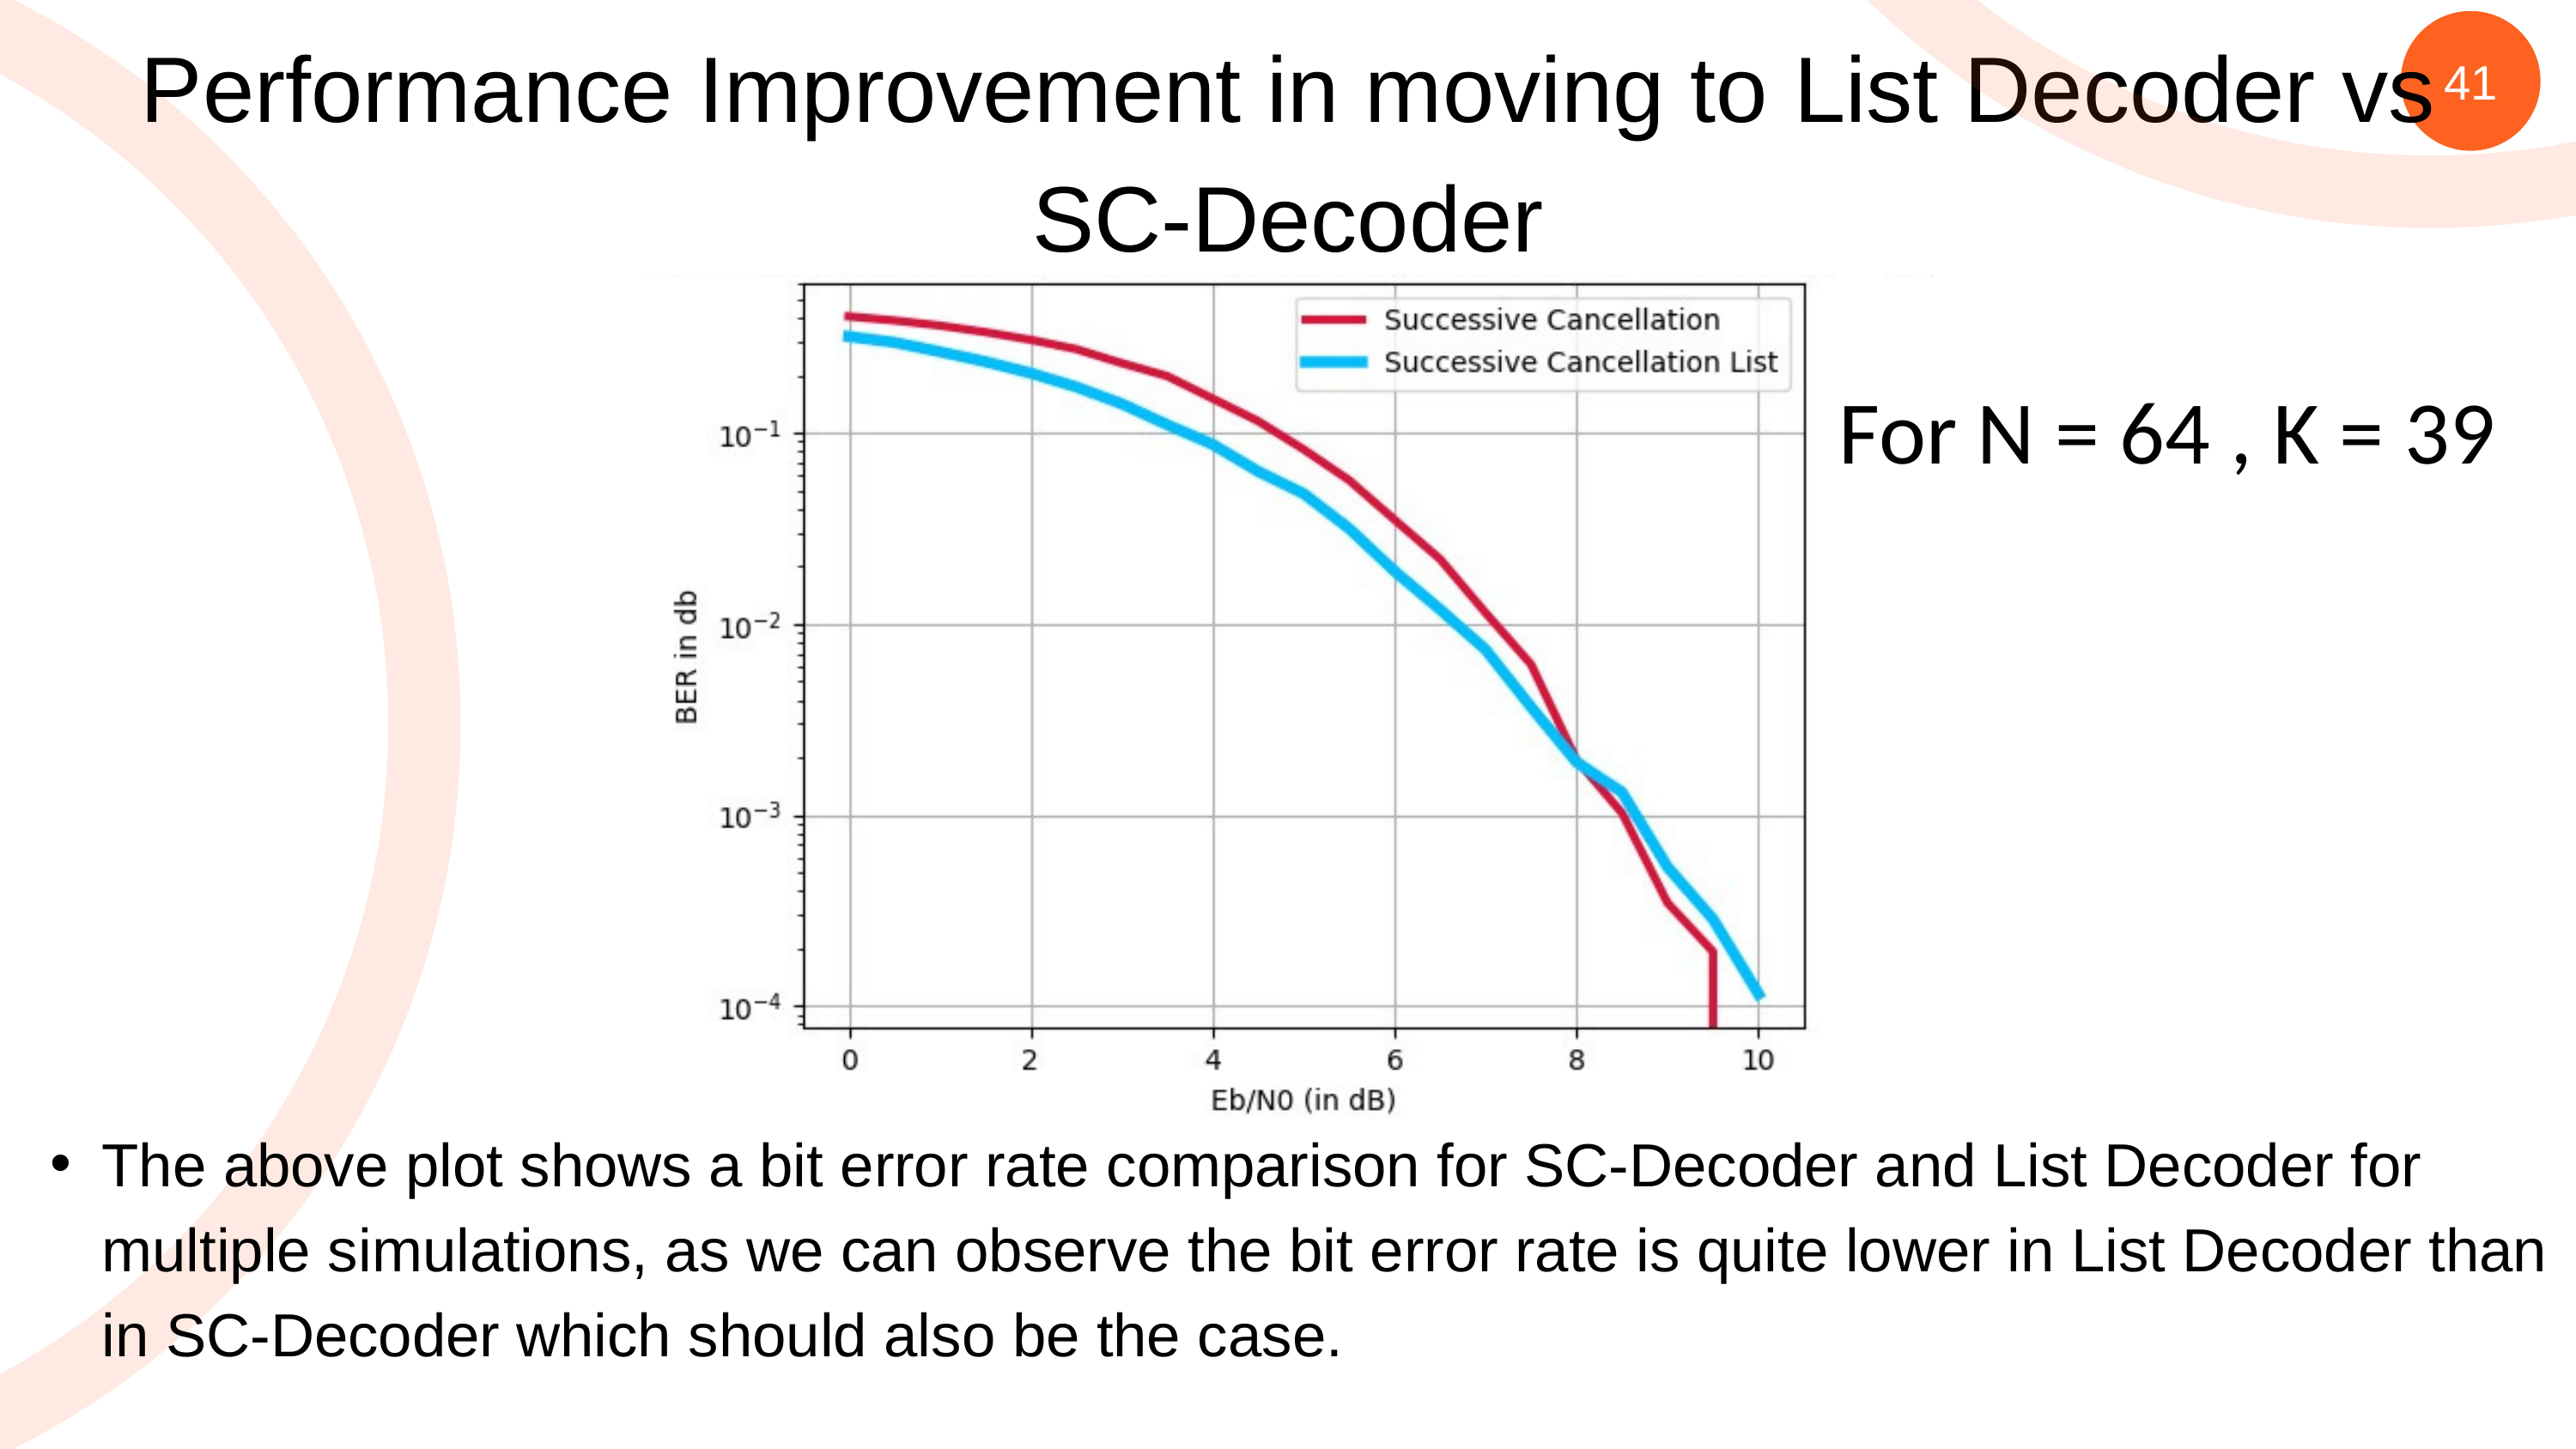

Performance Improvement in moving to List Decoder vs SC-Decoder

41

For N = 64 , K = 39
The above plot shows a bit error rate comparison for SC-Decoder and List Decoder for multiple simulations, as we can observe the bit error rate is quite lower in List Decoder than in SC-Decoder which should also be the case.